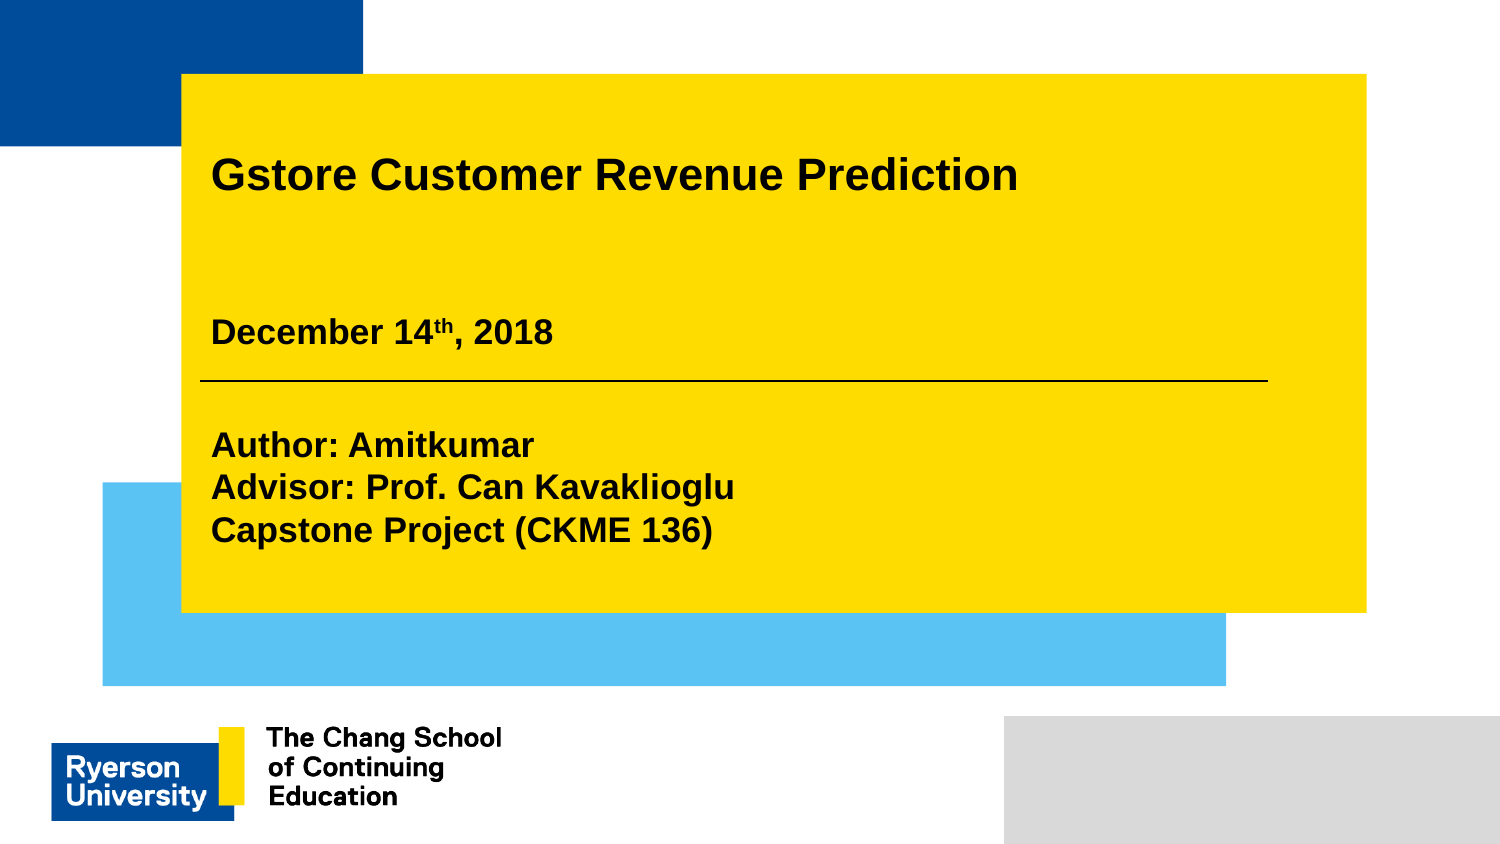

# Gstore Customer Revenue Prediction December 14th, 2018 Author: Amitkumar Advisor: Prof. Can Kavaklioglu Capstone Project (CKME 136)